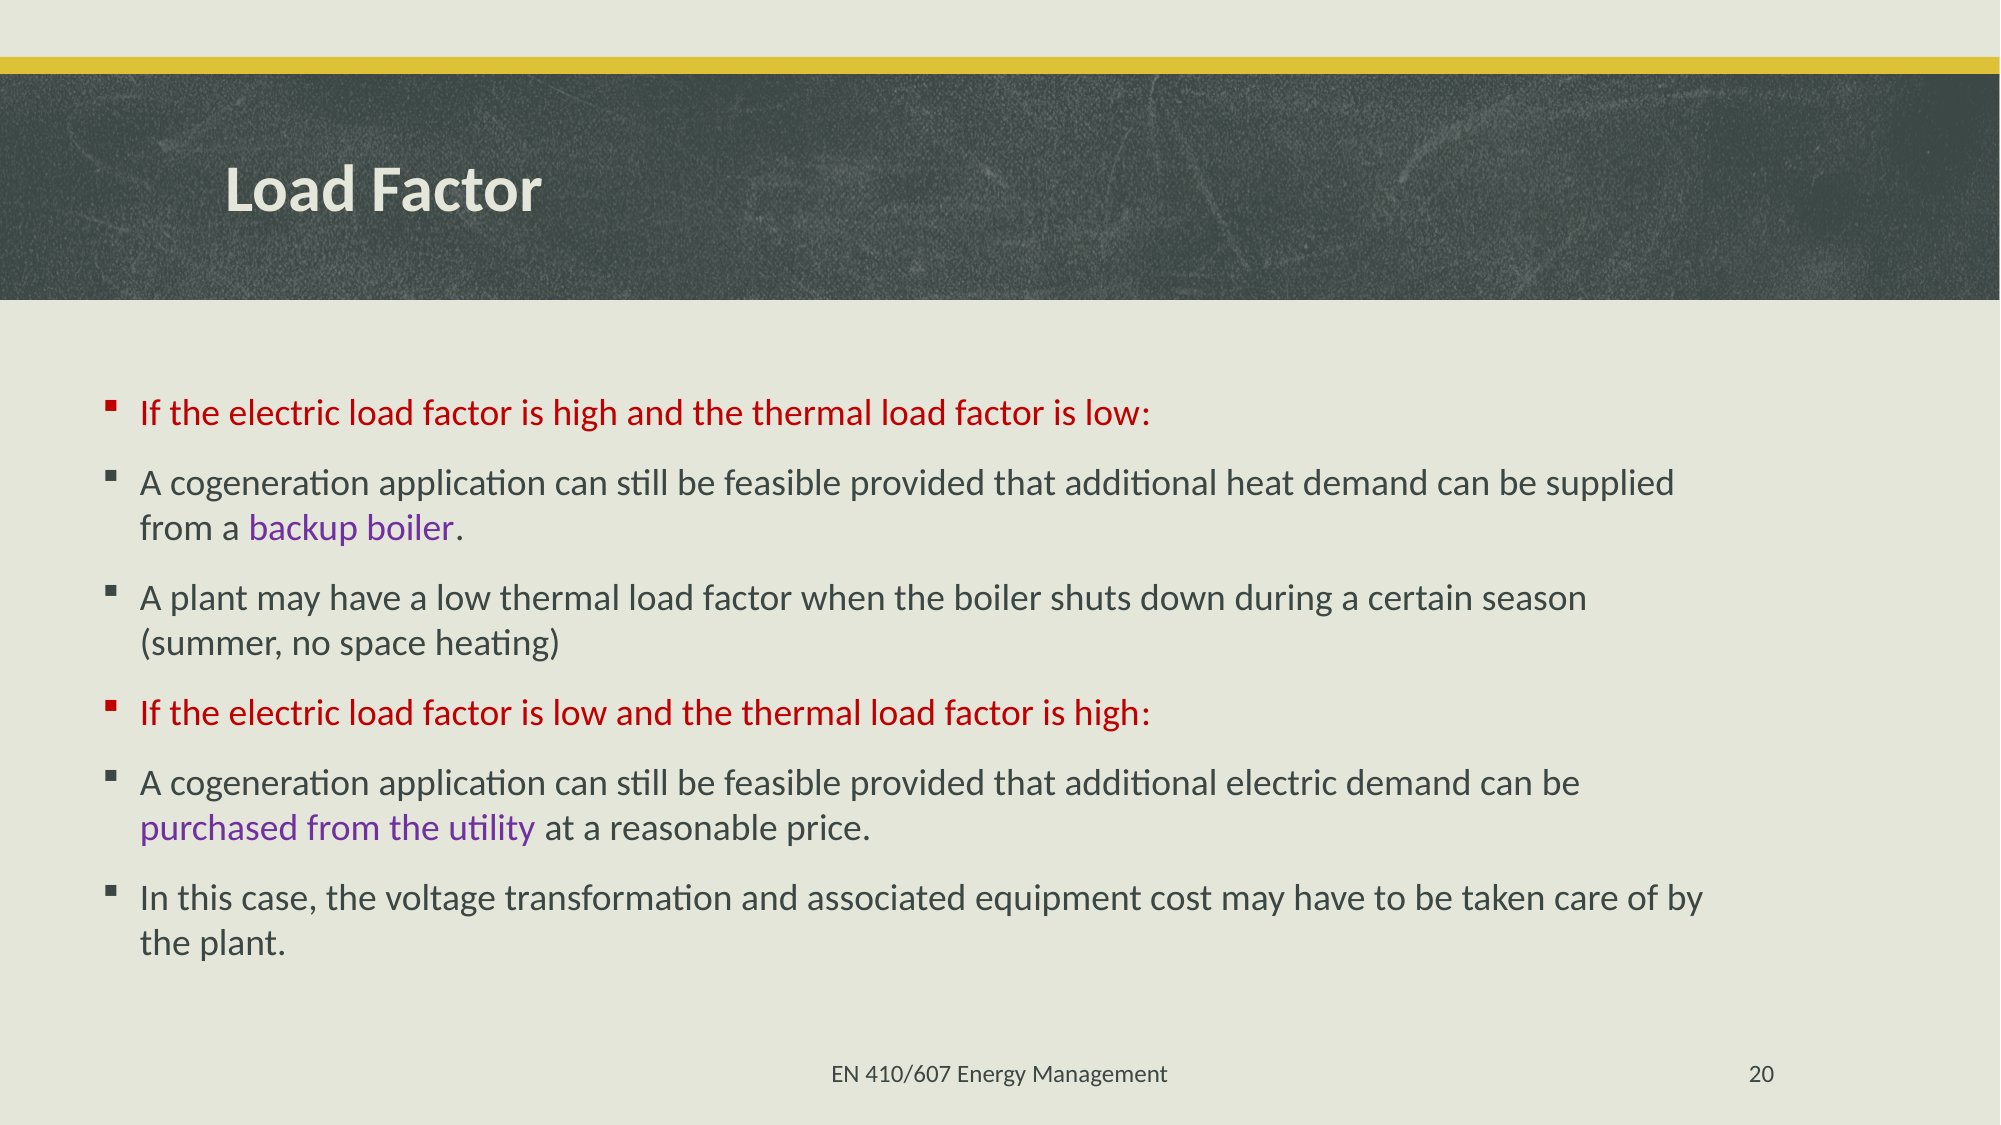

# Load Factor
If the electric load factor is high and the thermal load factor is low:
A cogeneration application can still be feasible provided that additional heat demand can be supplied from a backup boiler.
A plant may have a low thermal load factor when the boiler shuts down during a certain season (summer, no space heating)
If the electric load factor is low and the thermal load factor is high:
A cogeneration application can still be feasible provided that additional electric demand can be purchased from the utility at a reasonable price.
In this case, the voltage transformation and associated equipment cost may have to be taken care of by the plant.

EN 410/607 Energy Management
20